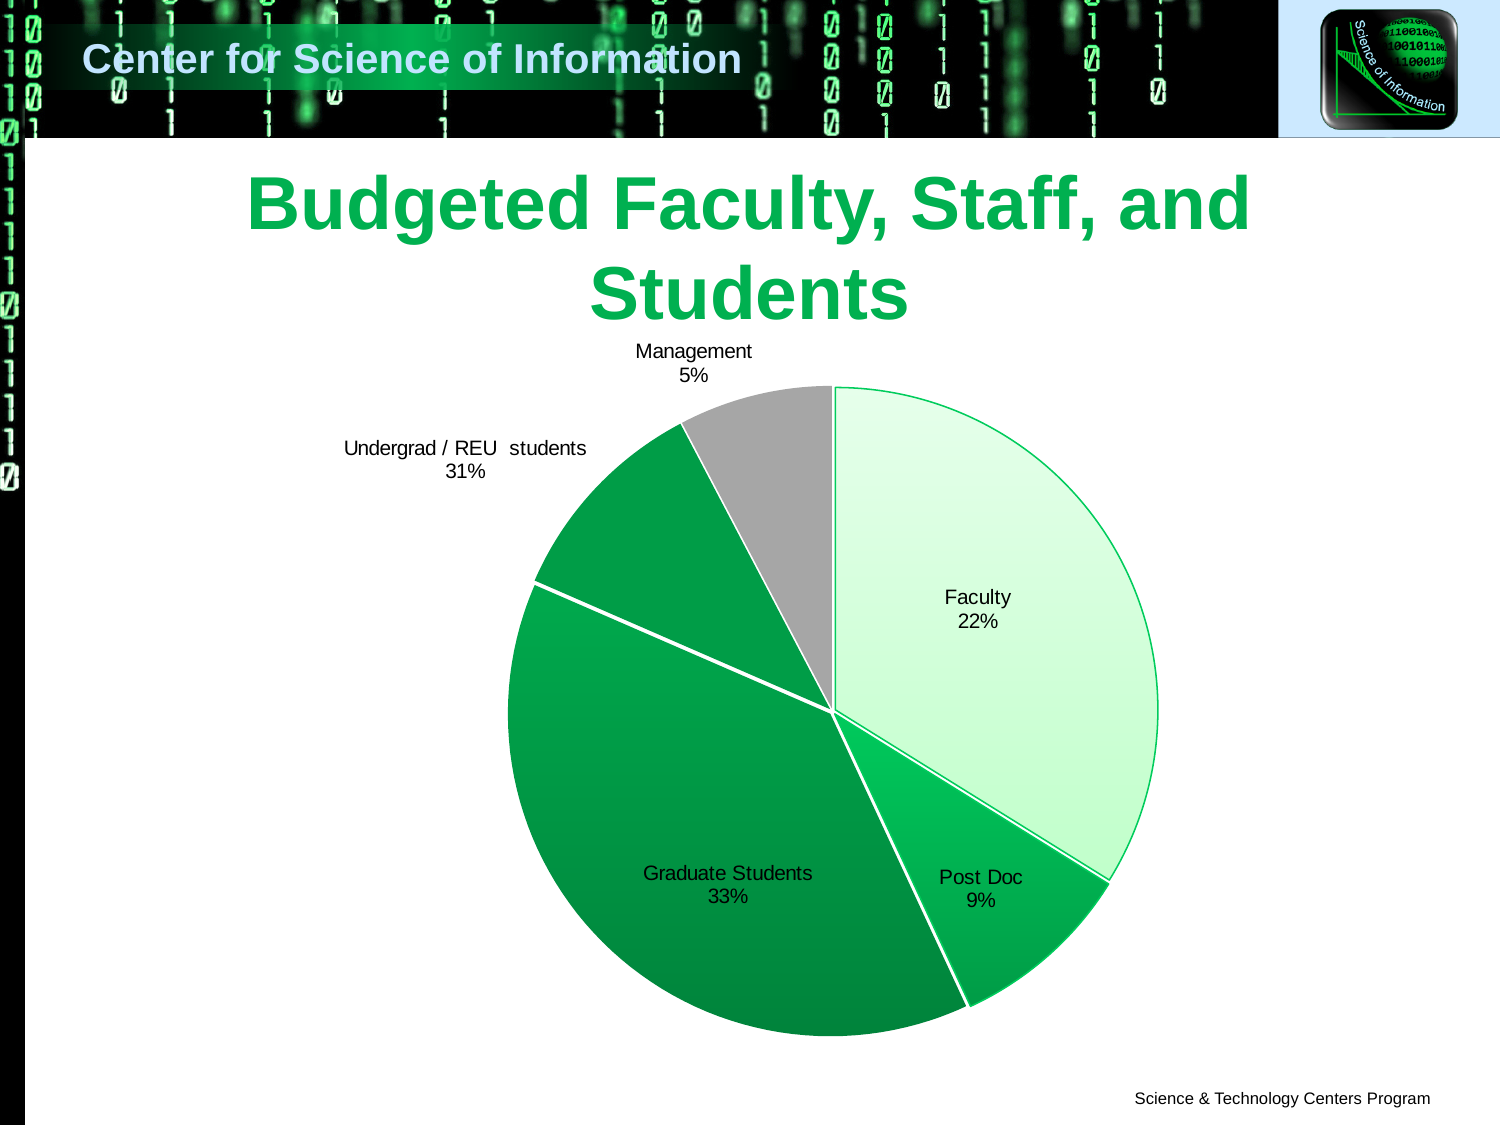

# Budgeted Faculty, Staff, and Students

### Chart

| Category |  |
|---|---|
| Faculty | 22.0 |
| Post Doc | 6.0 |
| Graduate Students | 25.0 |
| Undergrad Students | 7.0 |
| Management | 5.0 |

### Chart

| Category |
|---|